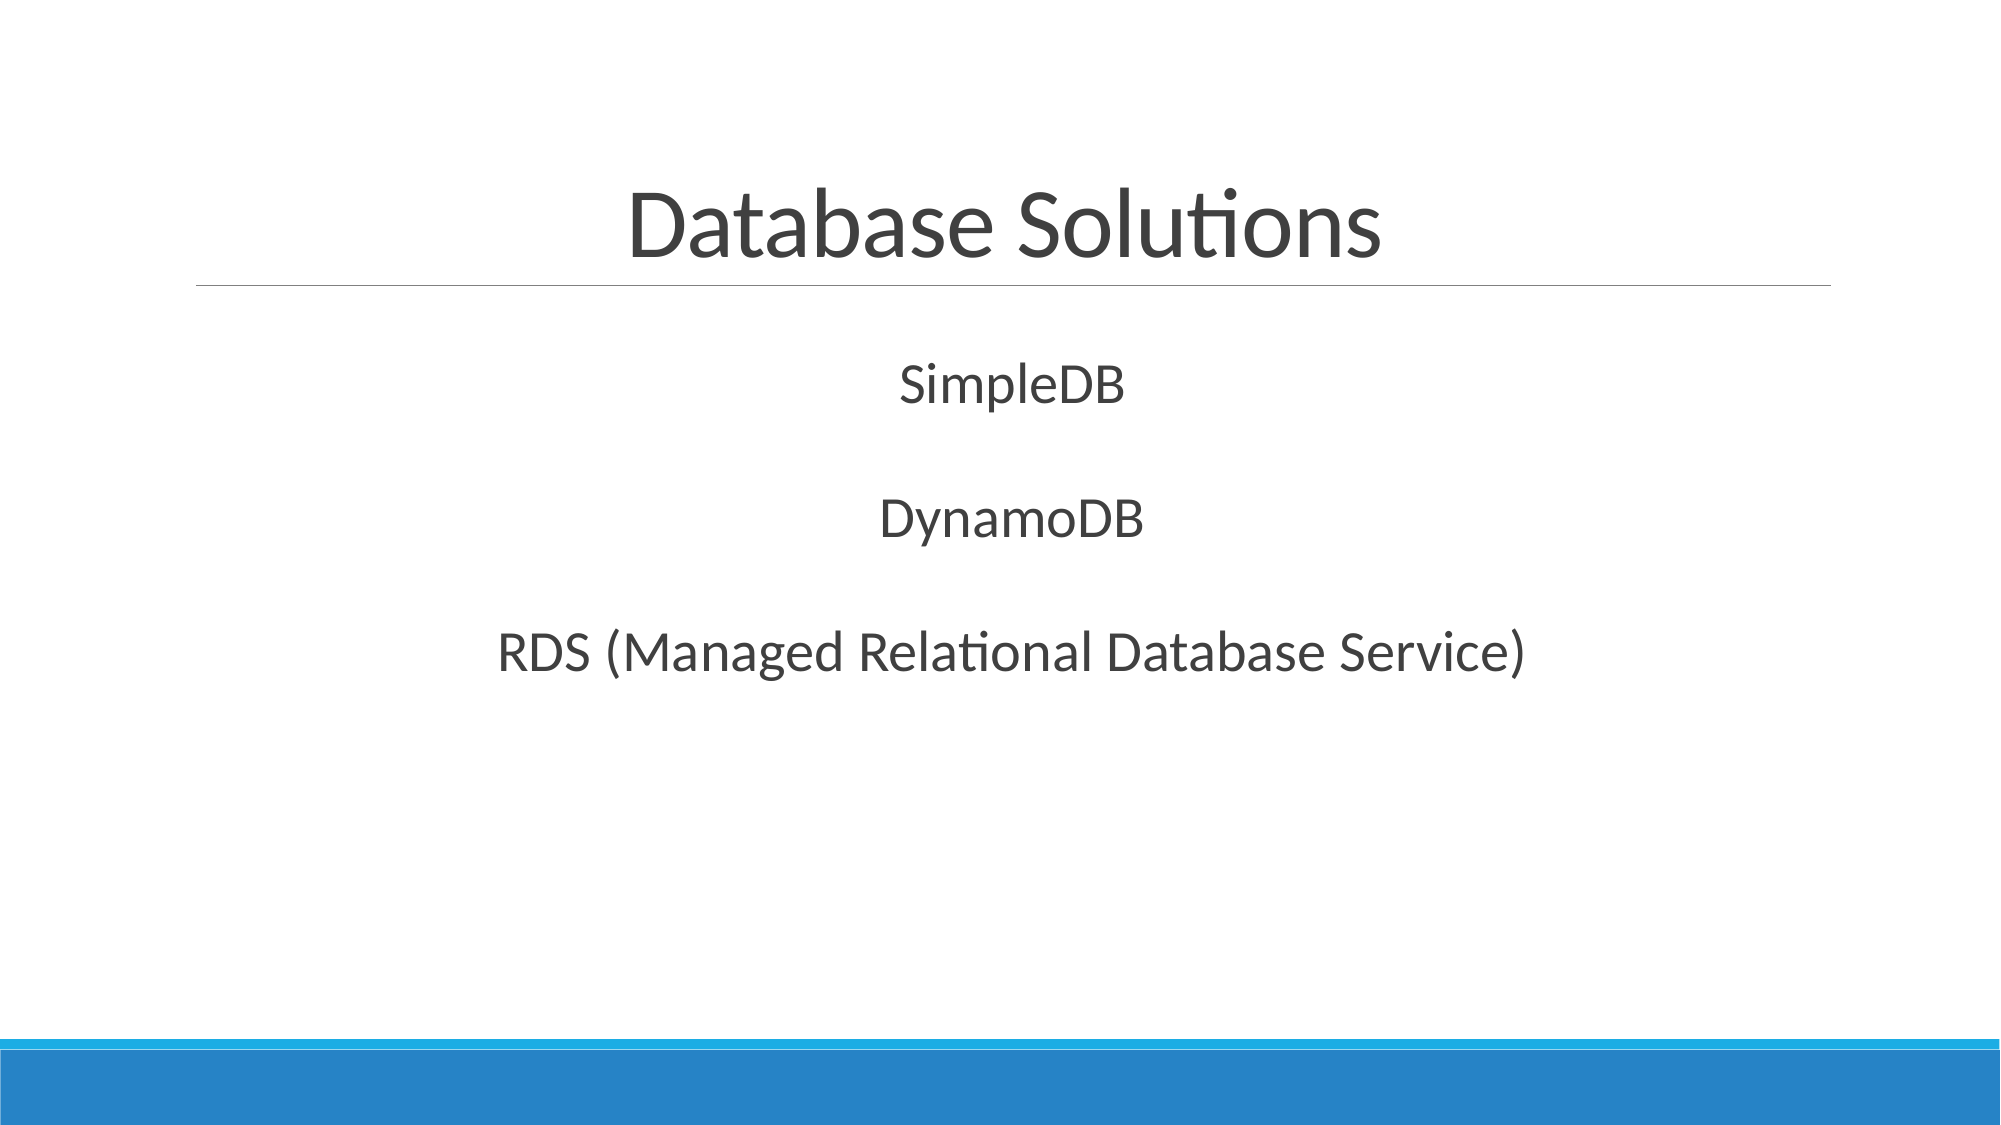

# Database Solutions
SimpleDB
DynamoDB
RDS (Managed Relational Database Service)